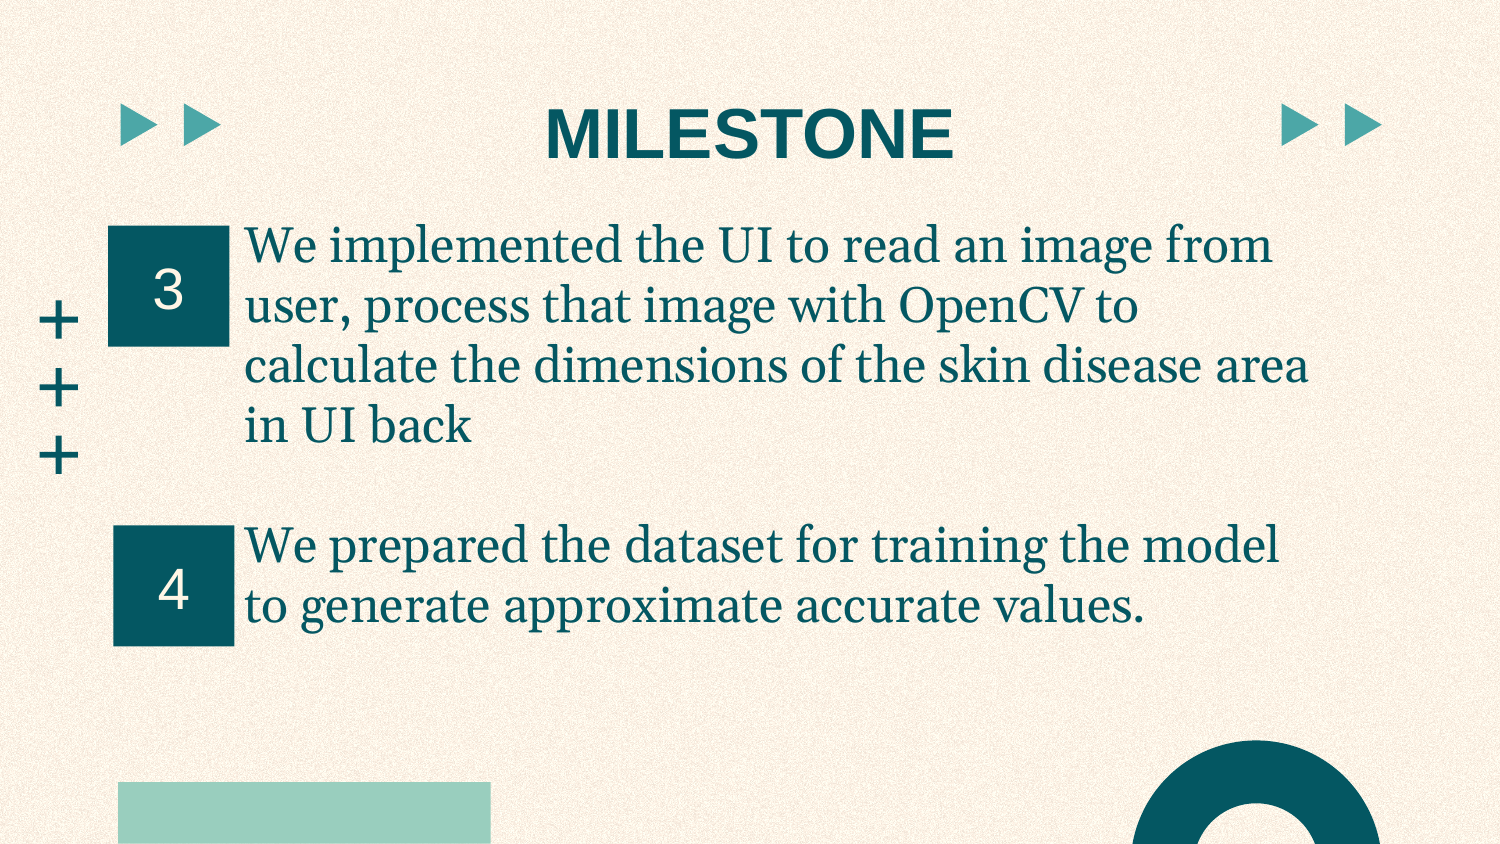

# MILESTONE

We implemented the UI to read an image from user, process that image with OpenCV to calculate the dimensions of the skin disease area in UI back

We prepared the dataset for training the model to generate approximate accurate values.

3
4